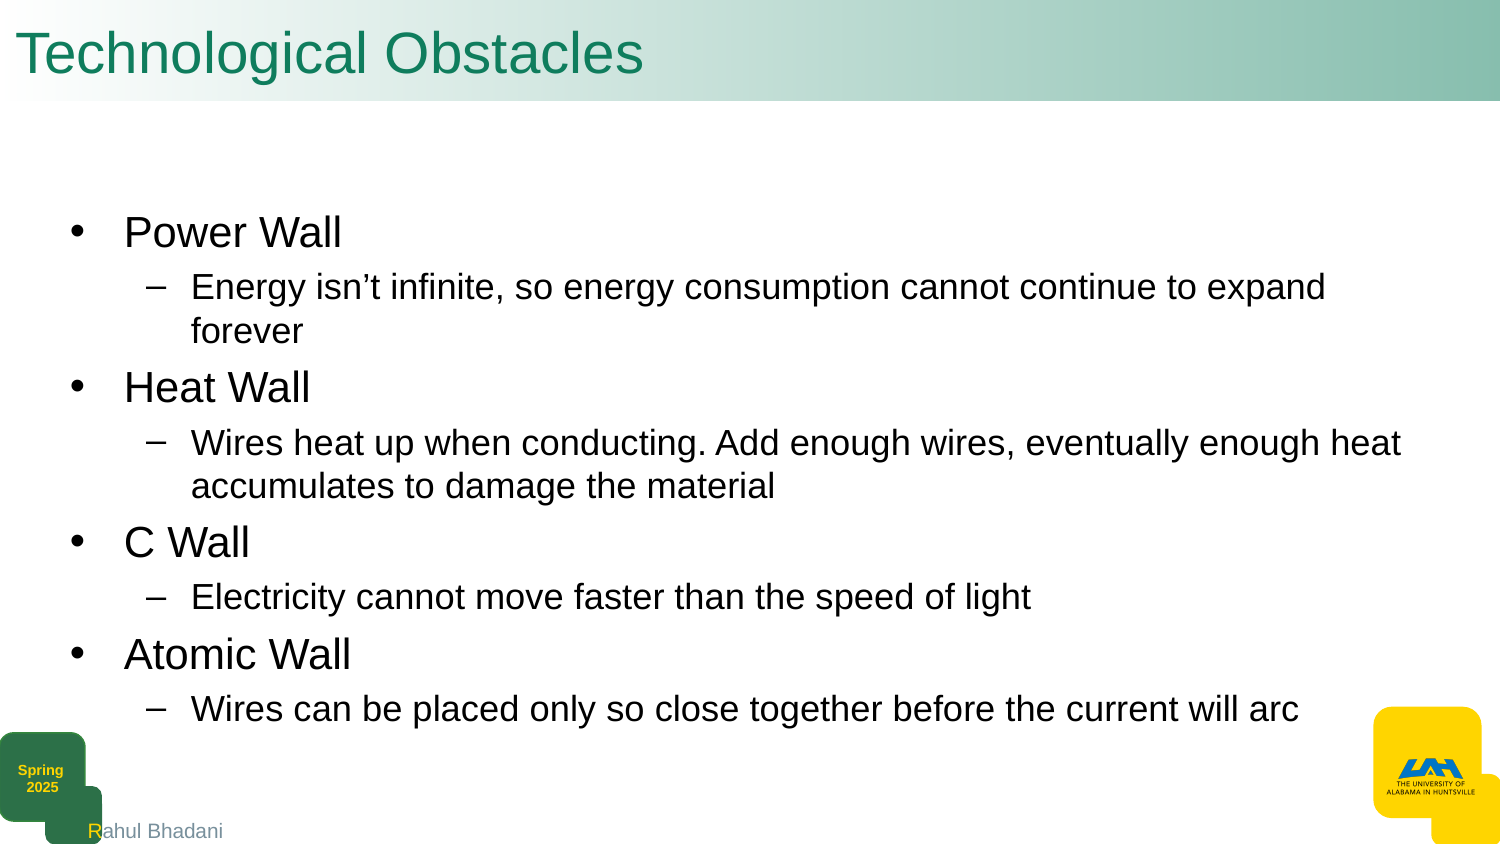

# Technological Obstacles
Power Wall
Energy isn’t infinite, so energy consumption cannot continue to expand forever
Heat Wall
Wires heat up when conducting. Add enough wires, eventually enough heat accumulates to damage the material
C Wall
Electricity cannot move faster than the speed of light
Atomic Wall
Wires can be placed only so close together before the current will arc